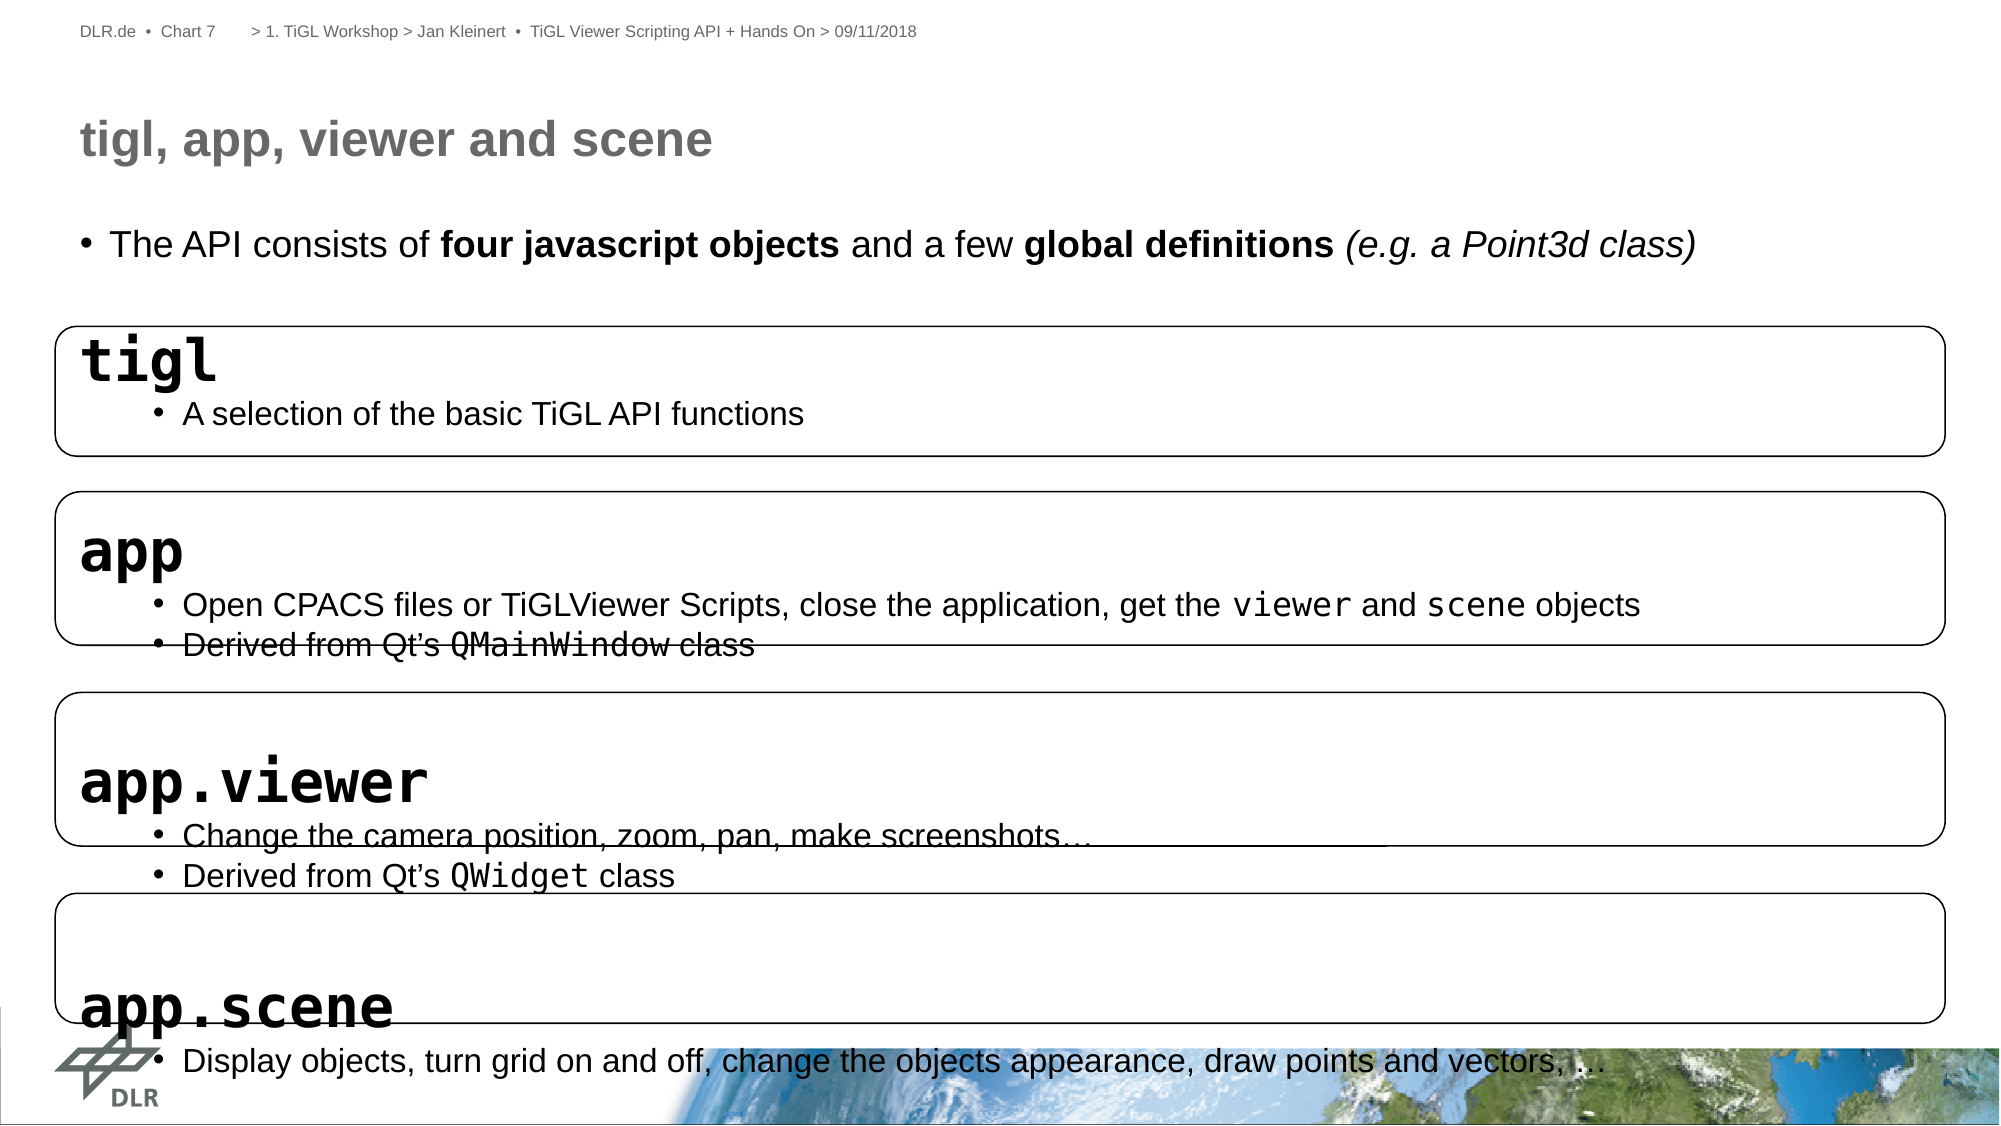

DLR.de  •  Chart 7
> 1. TiGL Workshop > Jan Kleinert  •  TiGL Viewer Scripting API + Hands On > 09/11/2018
# tigl, app, viewer and scene
The API consists of four javascript objects and a few global definitions (e.g. a Point3d class)

tigl
A selection of the basic TiGL API functions

app
Open CPACS files or TiGLViewer Scripts, close the application, get the viewer and scene objects
Derived from Qt’s QMainWindow class

app.viewer
Change the camera position, zoom, pan, make screenshots…
Derived from Qt’s QWidget class

app.scene
Display objects, turn grid on and off, change the objects appearance, draw points and vectors, …